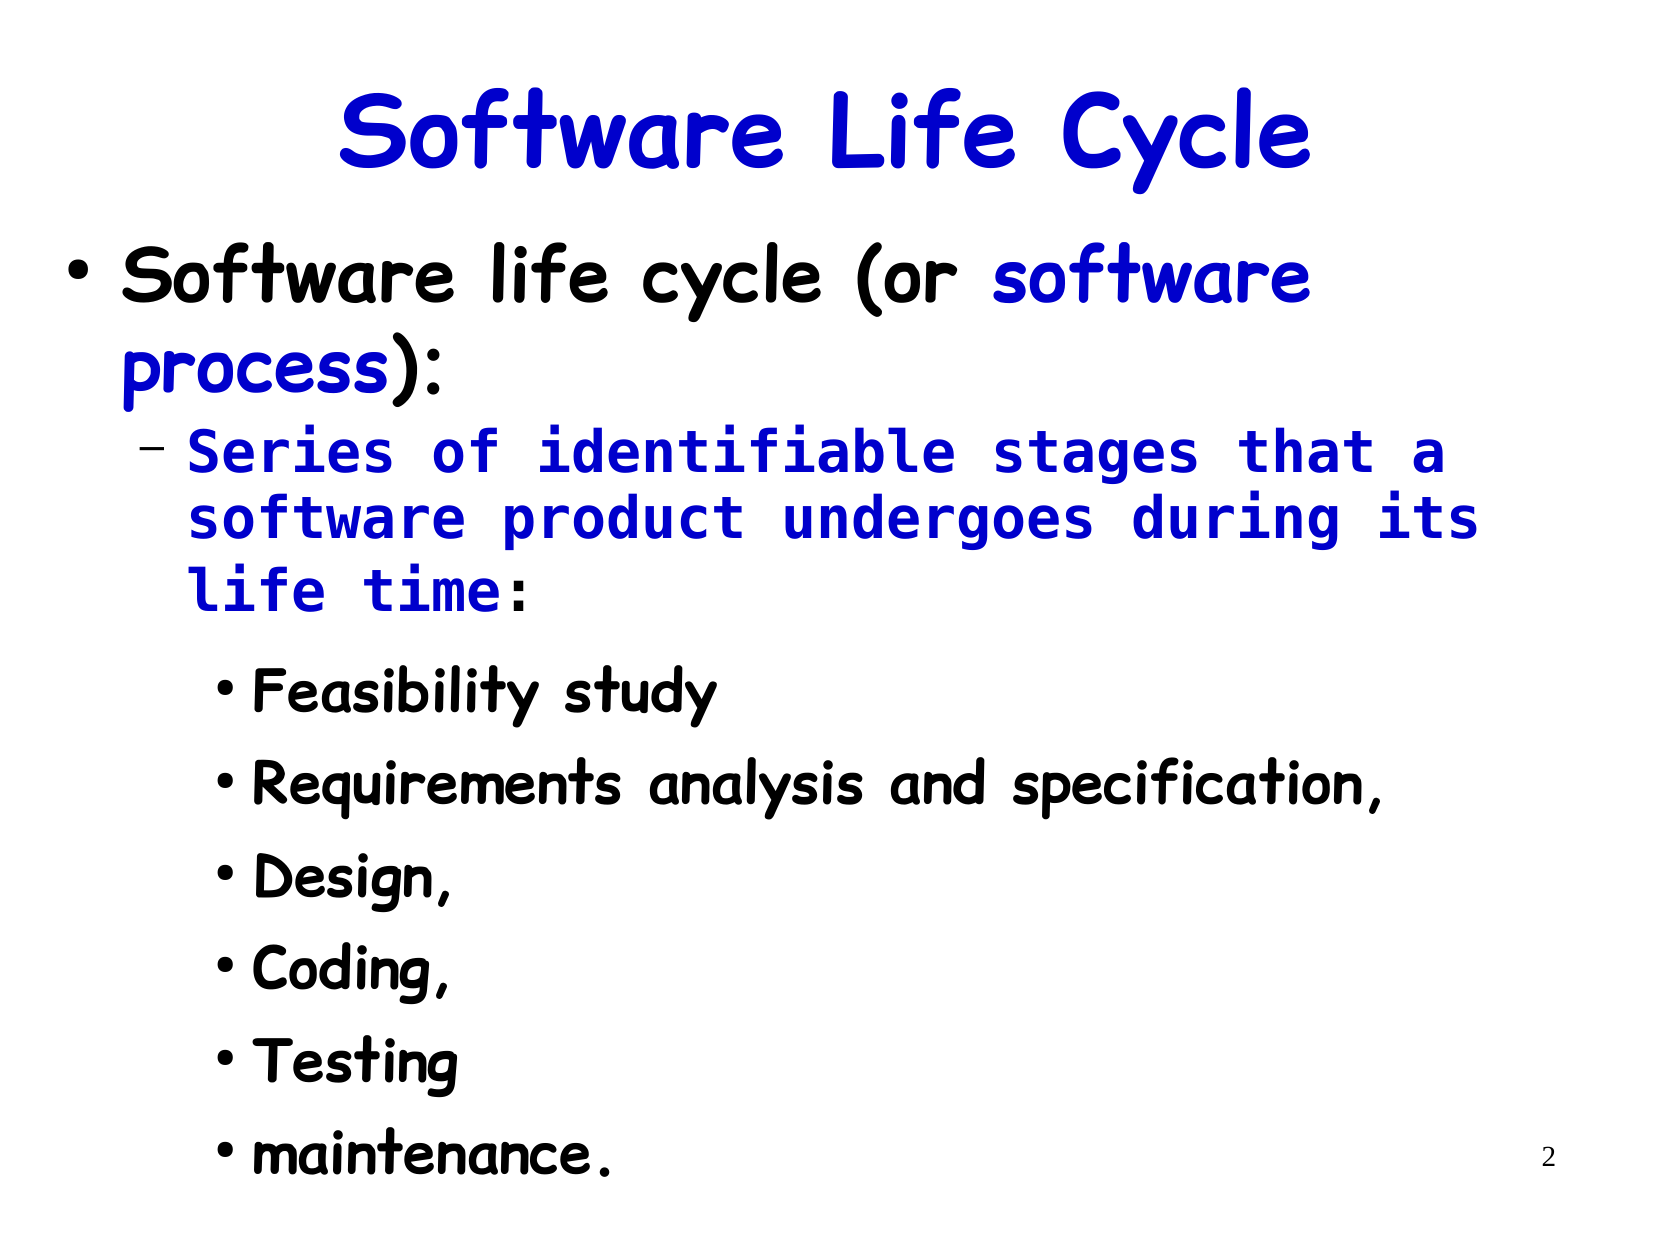

# Software Life Cycle
Software life cycle (or software process):
Series of identifiable stages that a software product undergoes during its life time:
Feasibility study
Requirements analysis and specification,
Design,
Coding,
Testing
maintenance.